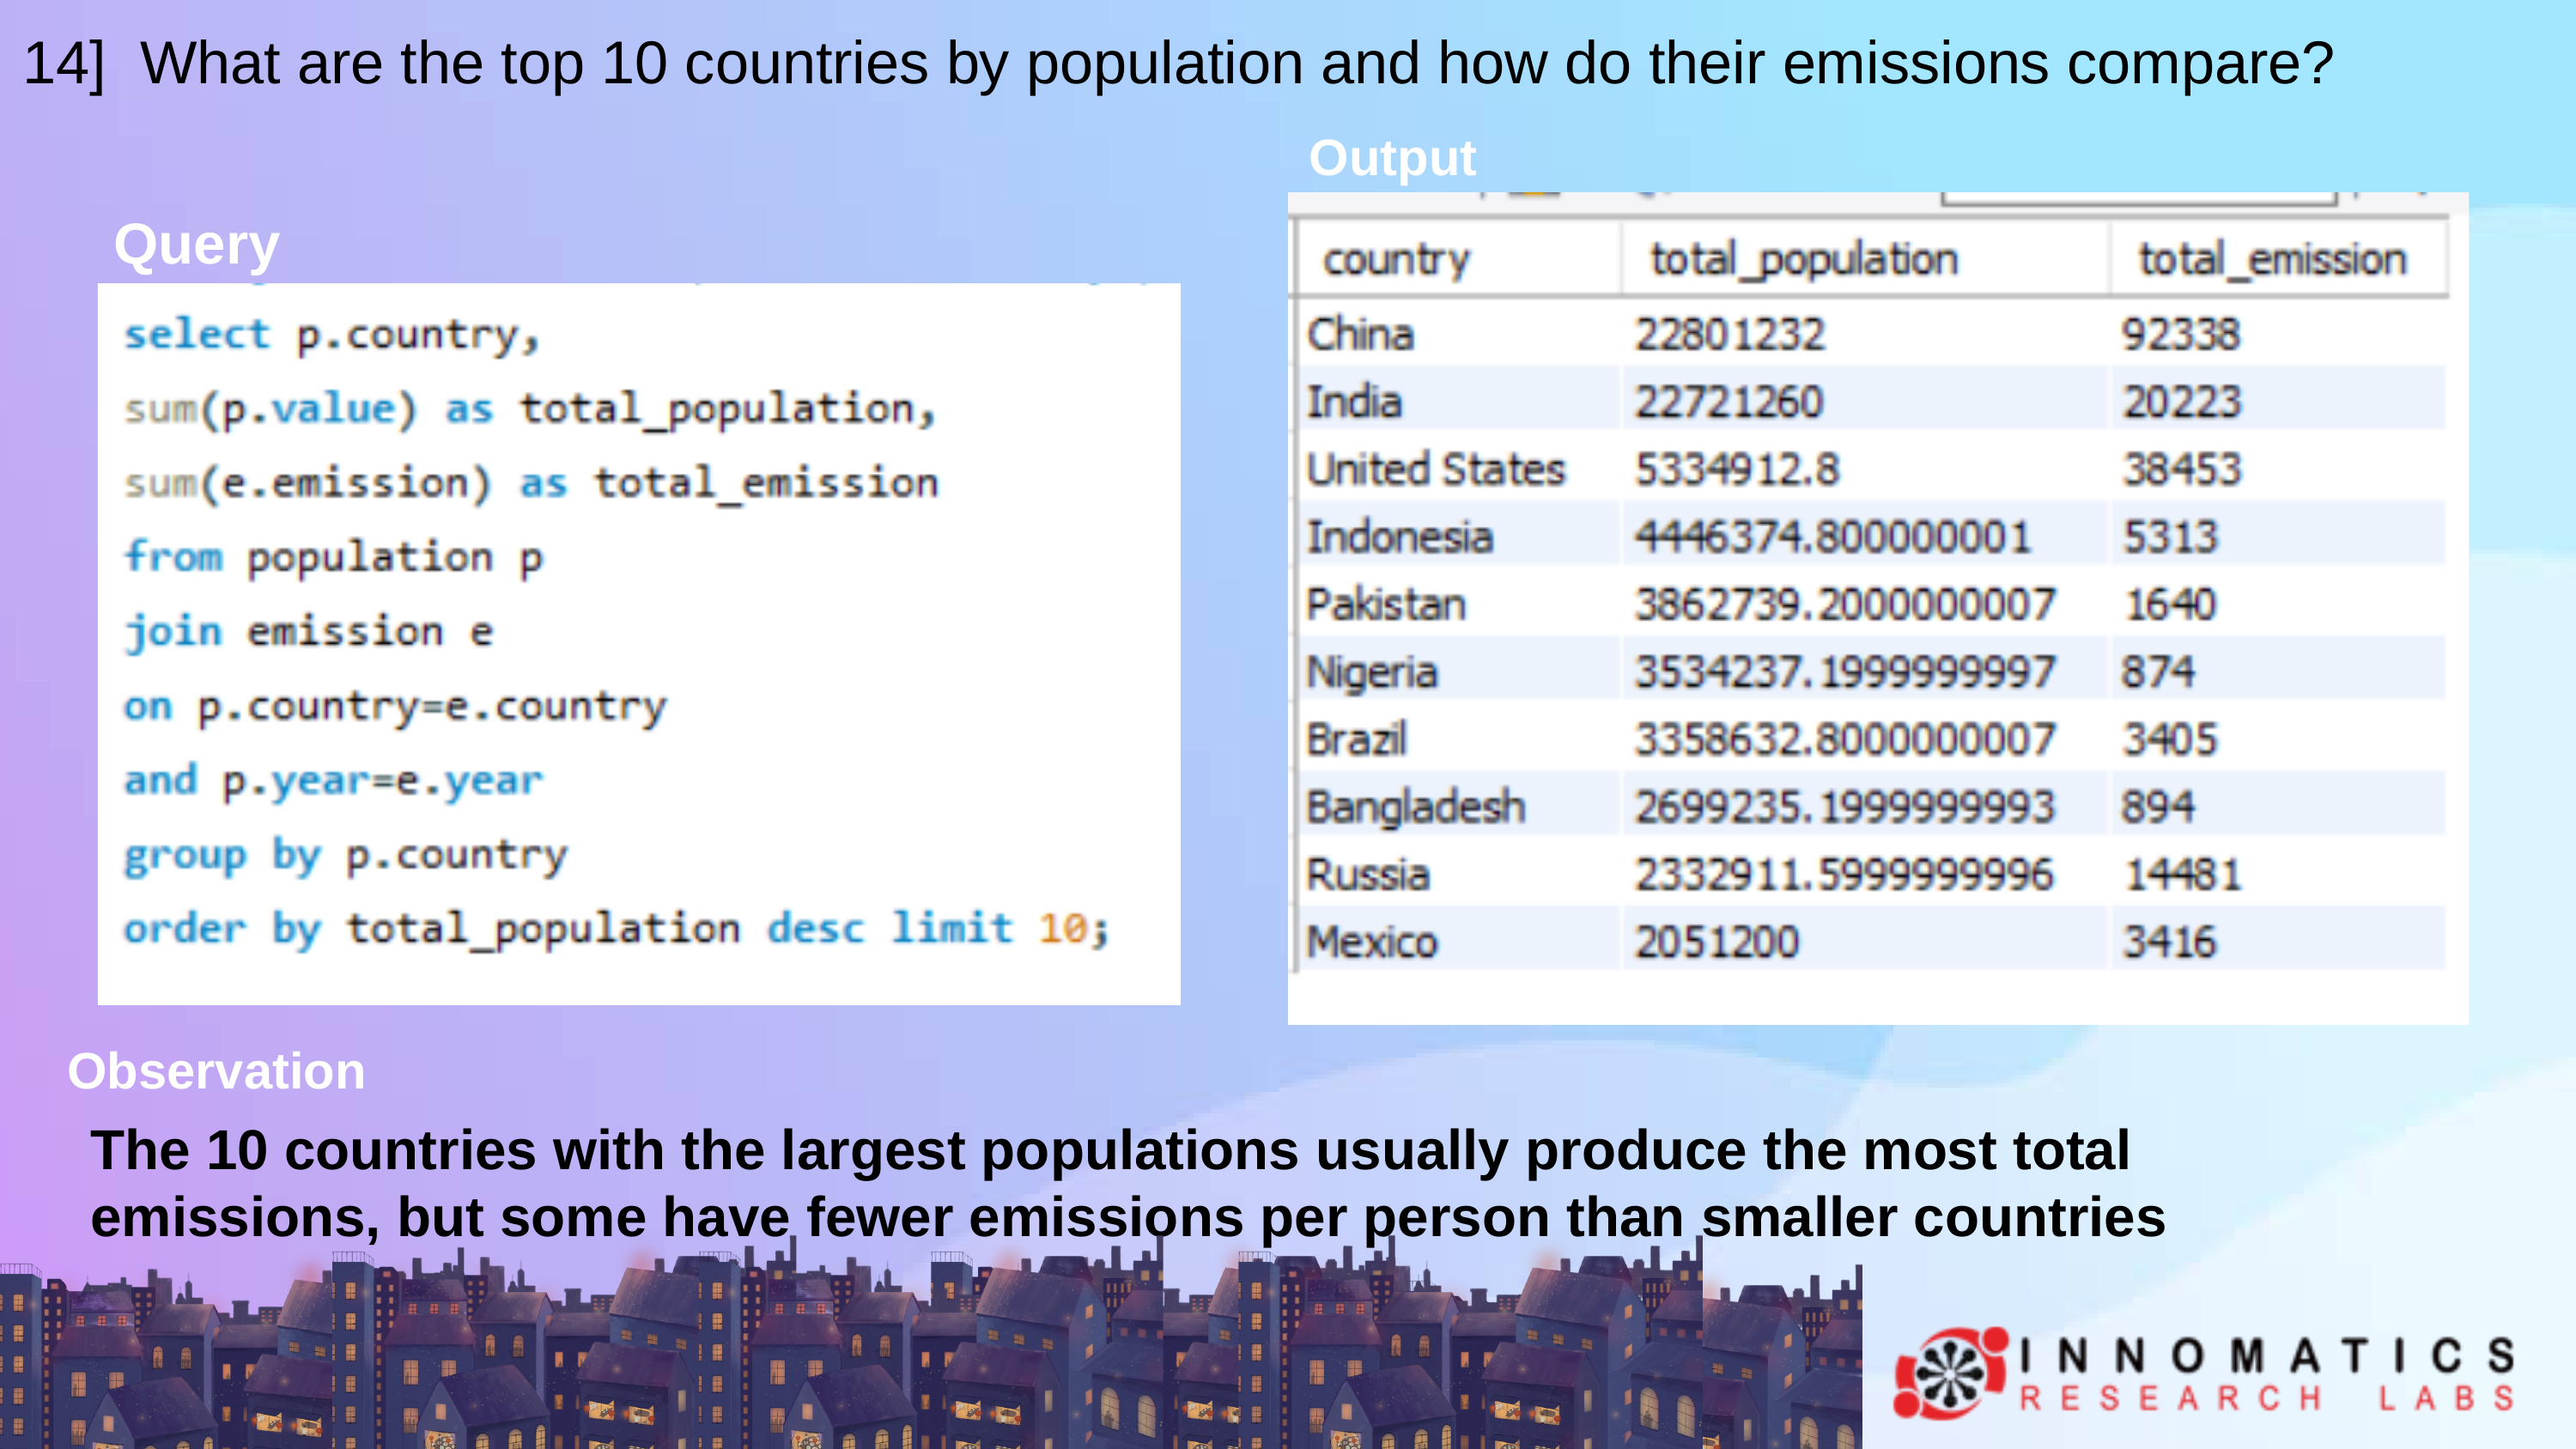

14]  What are the top 10 countries by population and how do their emissions compare?
Output

Query

Observation
The 10 countries with the largest populations usually produce the most total emissions, but some have fewer emissions per person than smaller countries